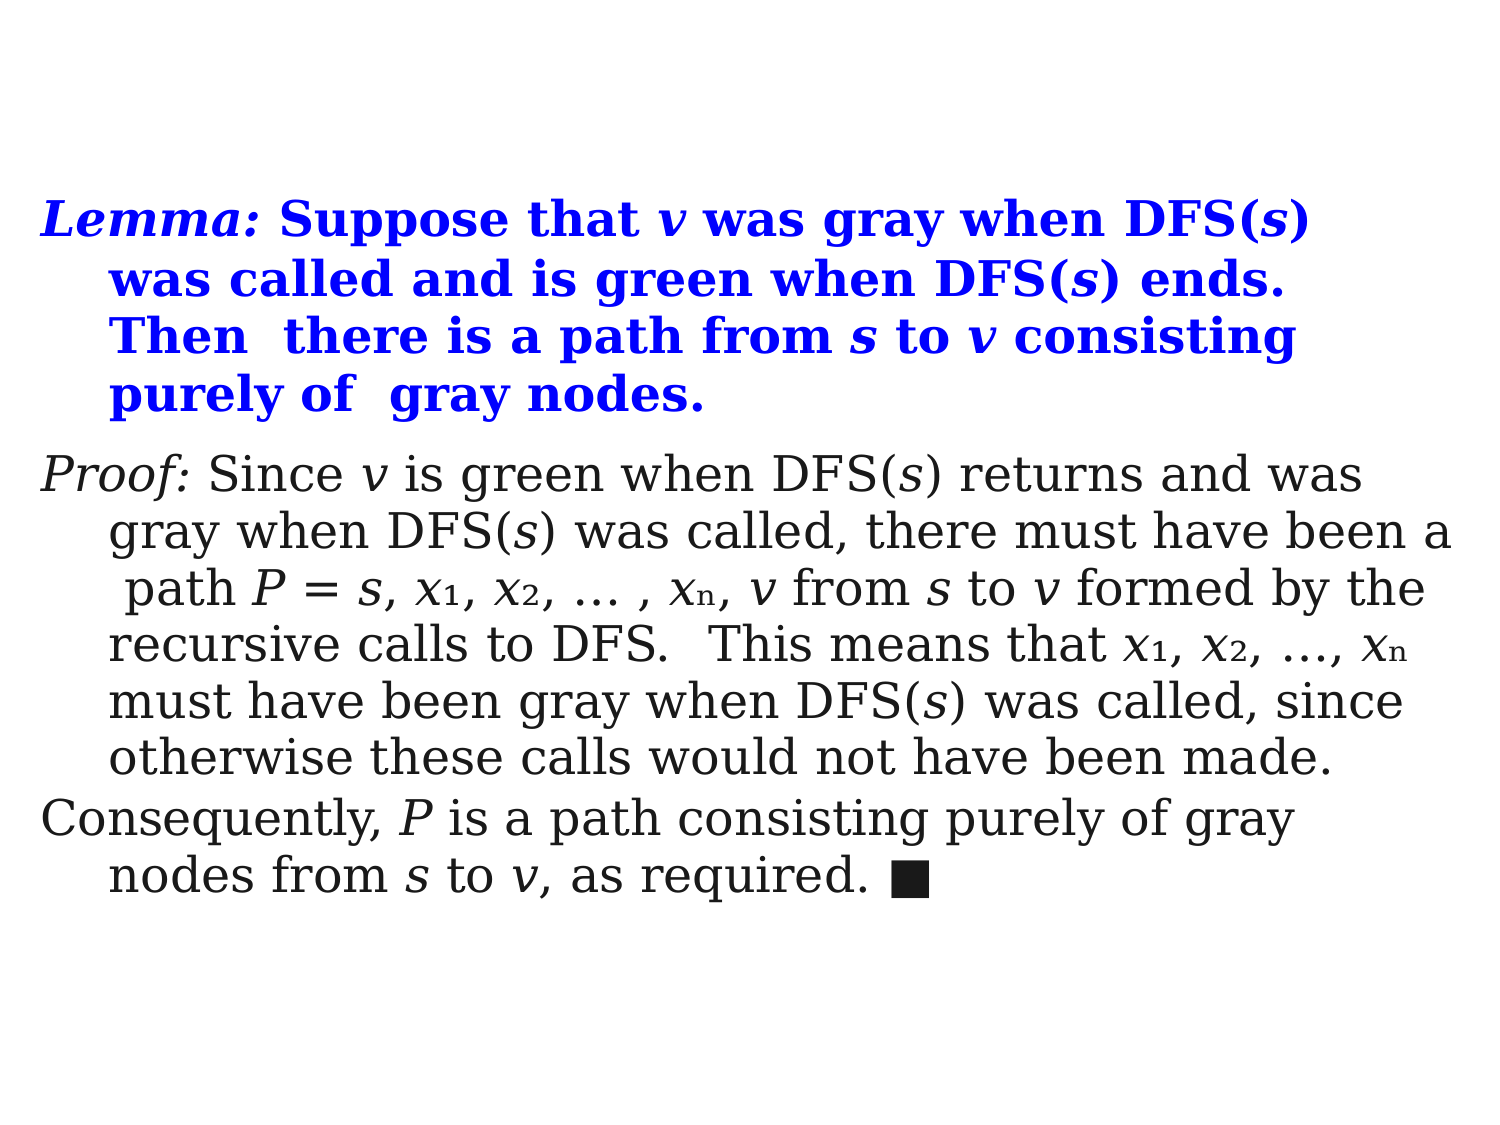

Lemma: Suppose that v was gray when DFS(s)
was called and is green when DFS(s) ends.	Then  there is a path from s to v consisting purely of  gray nodes.
Proof: Since v is green when DFS(s) returns and was  gray when DFS(s) was called, there must have been a  path P = s, x₁, x₂, … , xₙ, v from s to v formed by the  recursive calls to DFS.	This means that x₁, x₂, …, xₙ  must have been gray when DFS(s) was called, since  otherwise these calls would not have been made.
Consequently, P is a path consisting purely of gray  nodes from s to v, as required. ■